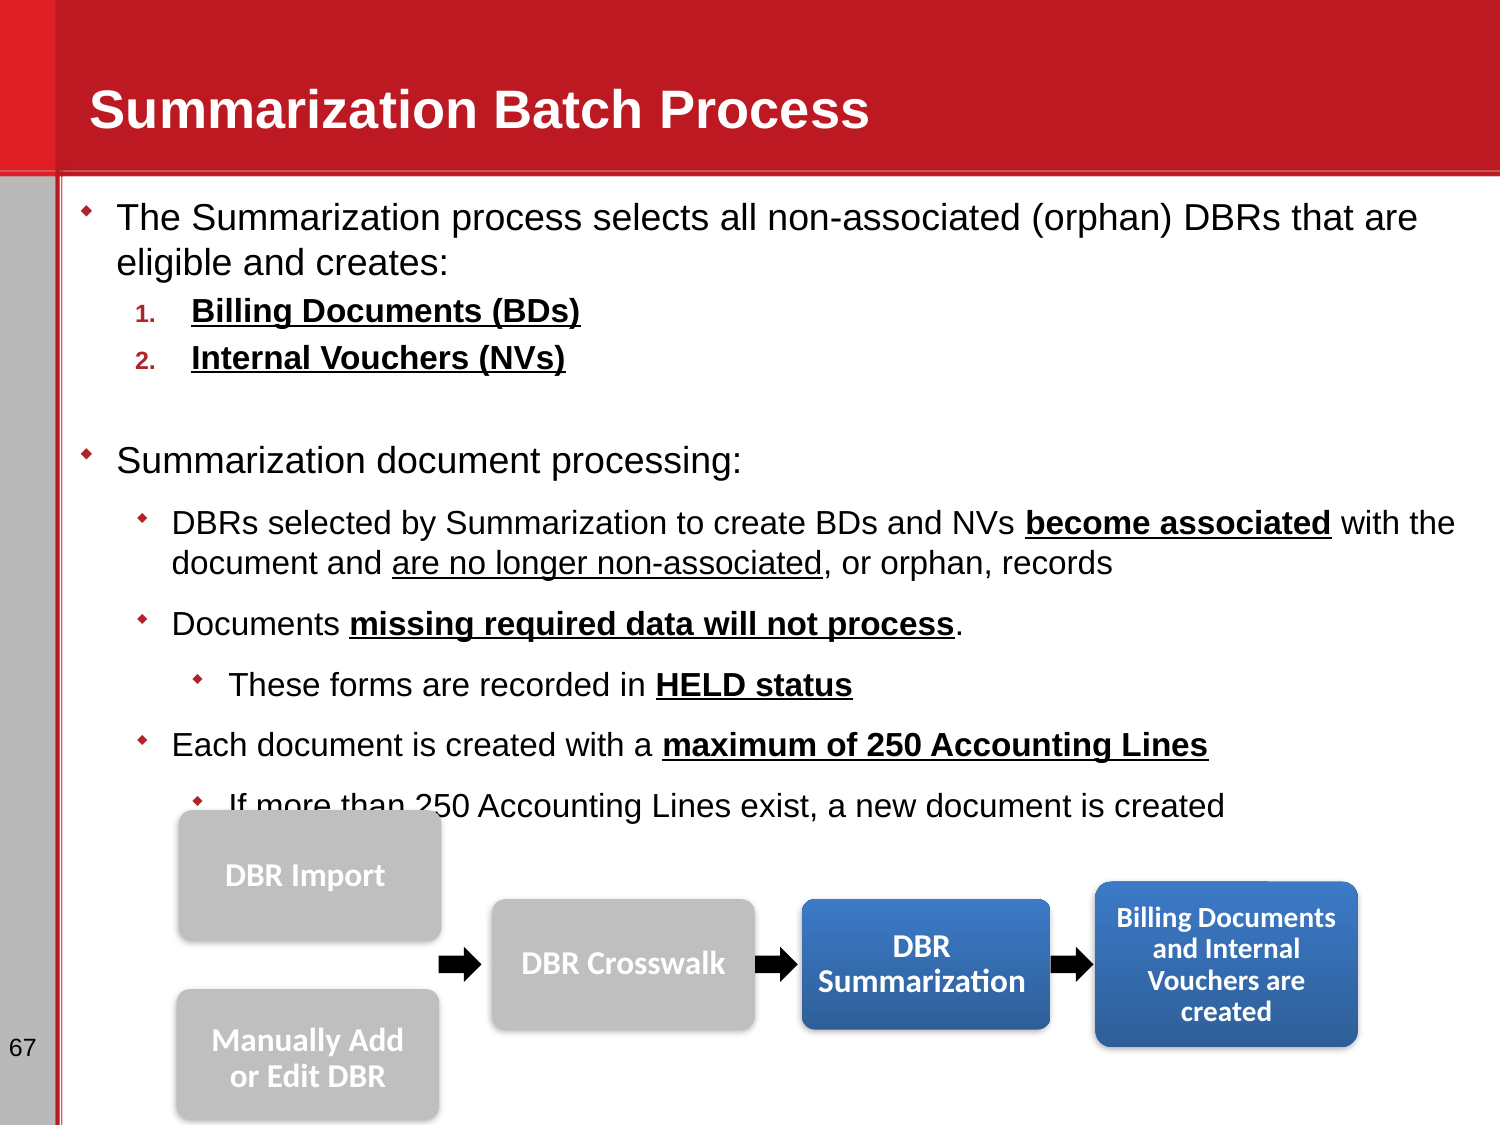

# Summarization Batch Process
The Summarization process selects all non-associated (orphan) DBRs that are eligible and creates:
Billing Documents (BDs)
Internal Vouchers (NVs)

Summarization document processing:
DBRs selected by Summarization to create BDs and NVs become associated with the document and are no longer non-associated, or orphan, records
Documents missing required data will not process.
These forms are recorded in HELD status
Each document is created with a maximum of 250 Accounting Lines
If more than 250 Accounting Lines exist, a new document is created

DBR Import

Billing Documents and Internal Vouchers are created

DBR Crosswalk

DBR Summarization

Manually Add or Edit DBR

67